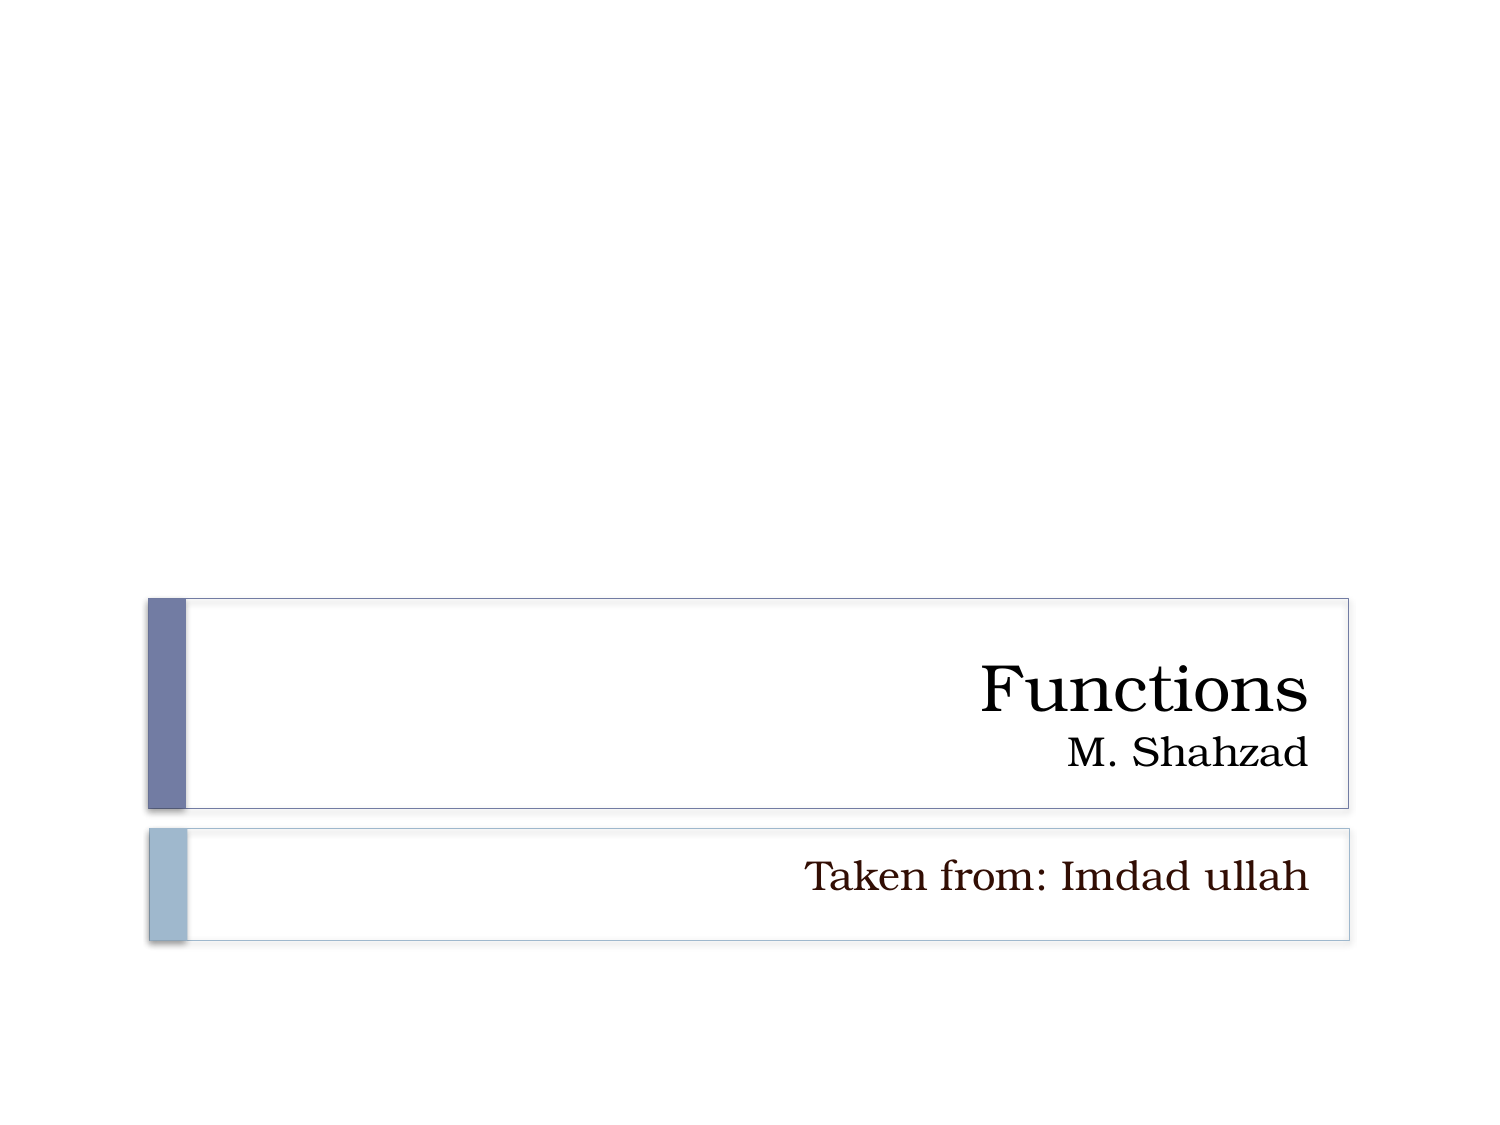

# Functions M. Shahzad
Taken from: Imdad ullah
1